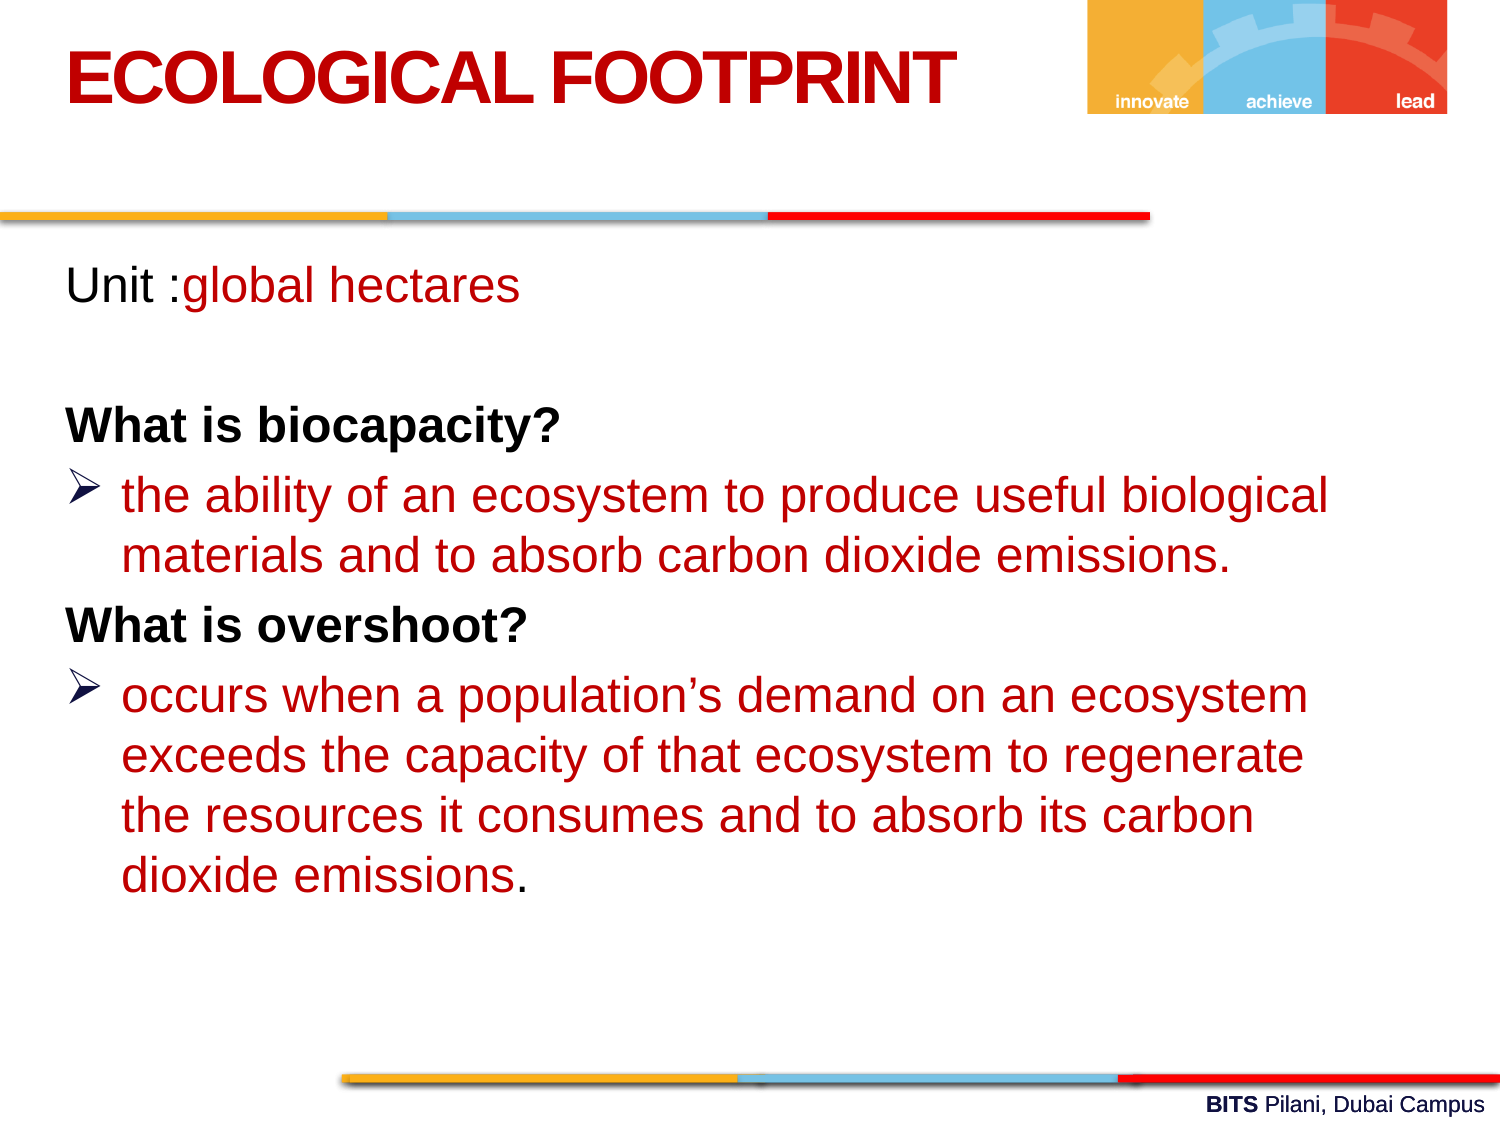

ECOLOGICAL FOOTPRINT

Unit :global hectares

What is biocapacity?
the ability of an ecosystem to produce useful biological materials and to absorb carbon dioxide emissions.
What is overshoot?
occurs when a population’s demand on an ecosystem exceeds the capacity of that ecosystem to regenerate the resources it consumes and to absorb its carbon dioxide emissions.